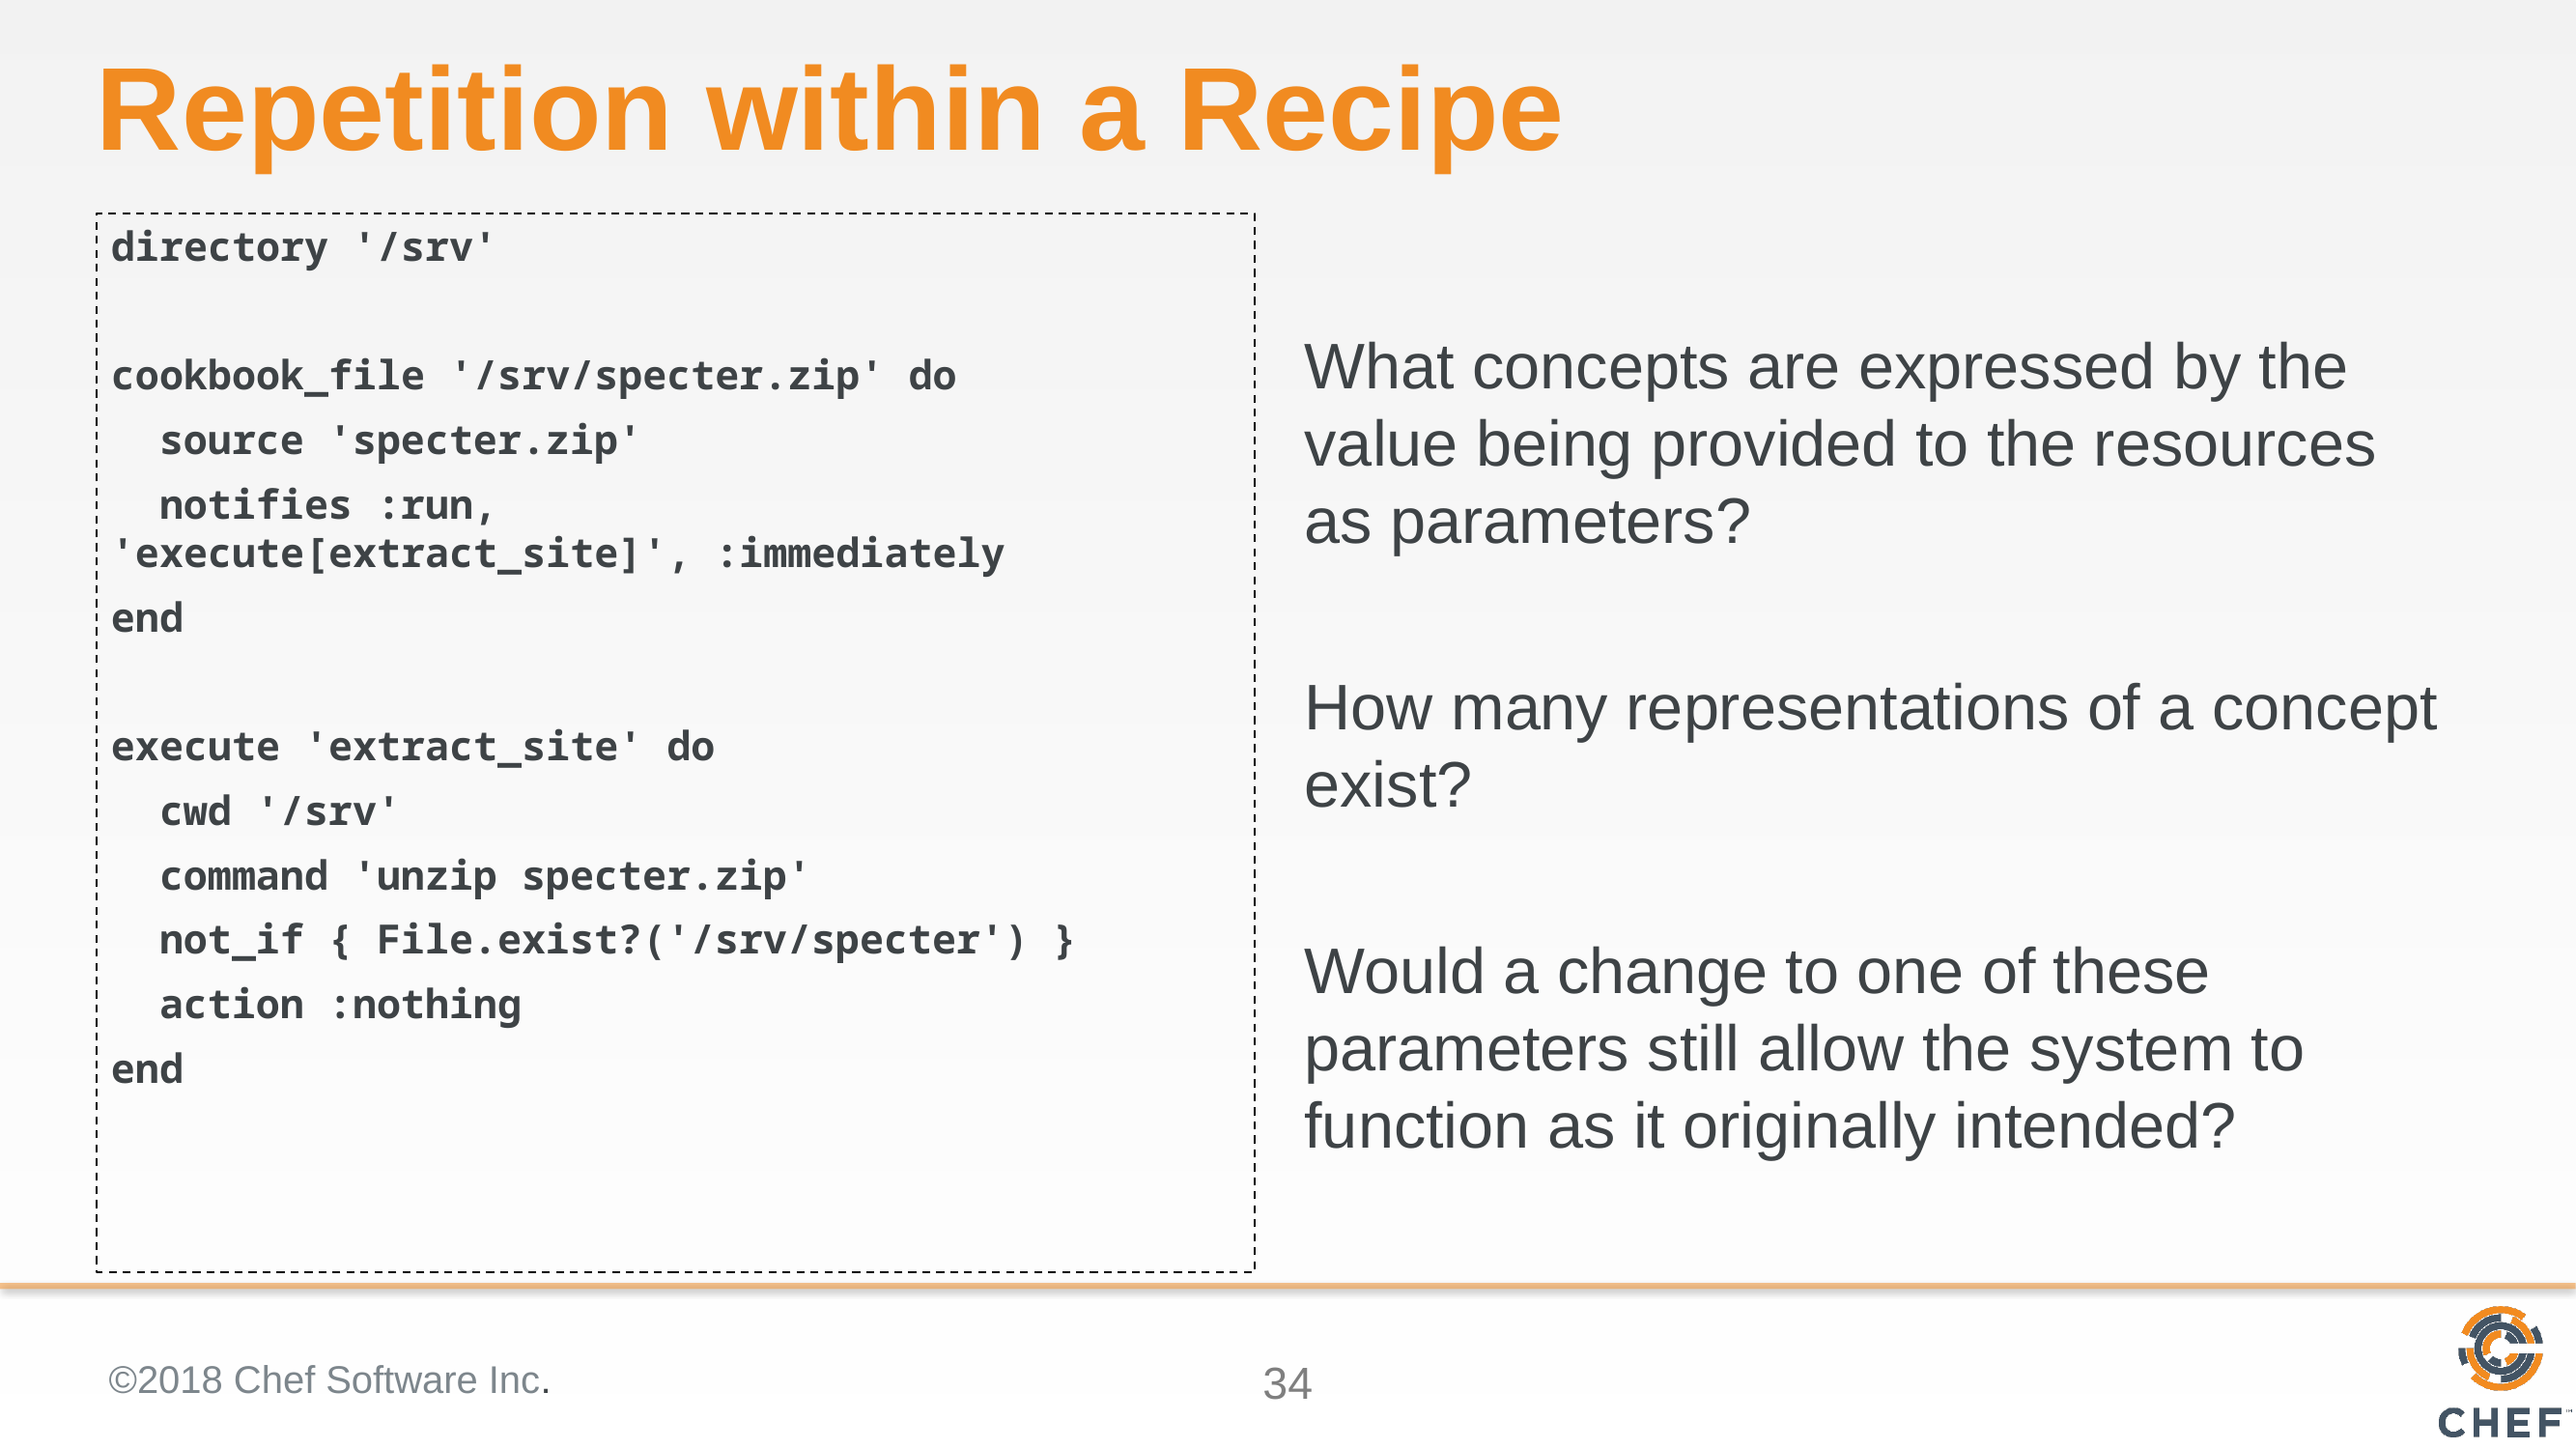

# Repetition within a Recipe
directory '/srv'

cookbook_file '/srv/specter.zip' do
  source 'specter.zip'
  notifies :run, 'execute[extract_site]', :immediately
end

execute 'extract_site' do
  cwd '/srv'
  command 'unzip specter.zip'
  not_if { File.exist?('/srv/specter') }
  action :nothing
end
What concepts are expressed by the value being provided to the resources as parameters?

How many representations of a concept exist?

Would a change to one of these parameters still allow the system to function as it originally intended?